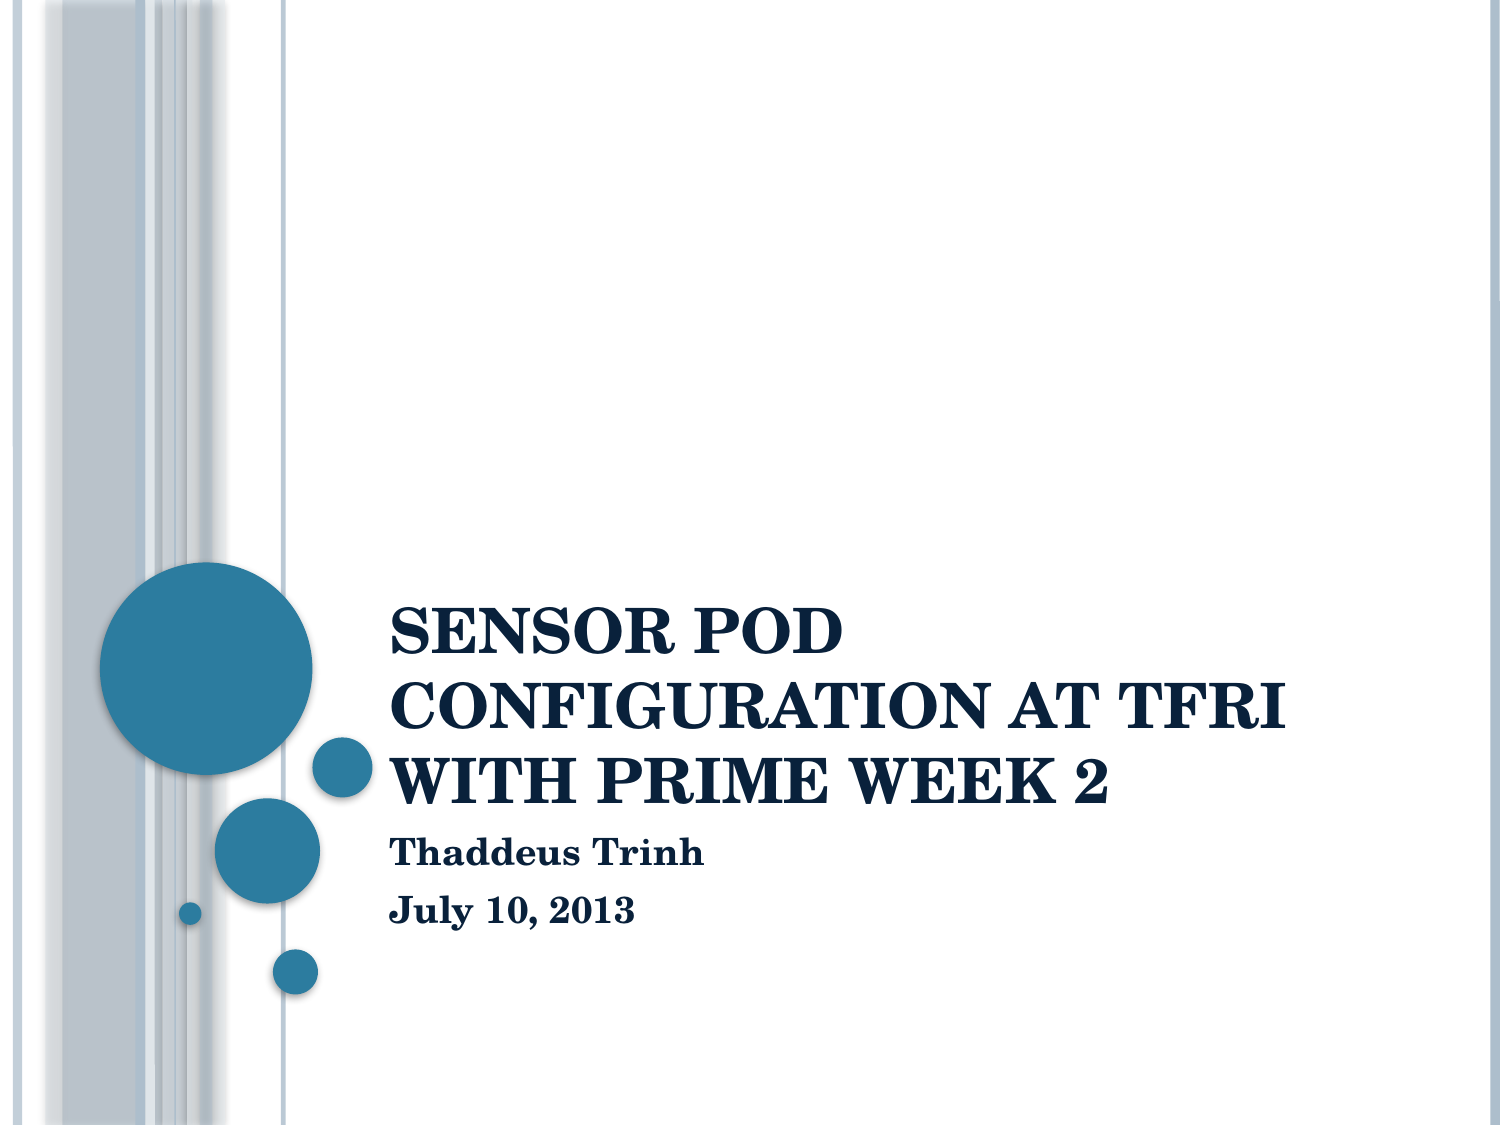

# Sensor Pod Configuration at TFRI with PRIME Week 2
Thaddeus Trinh
July 10, 2013